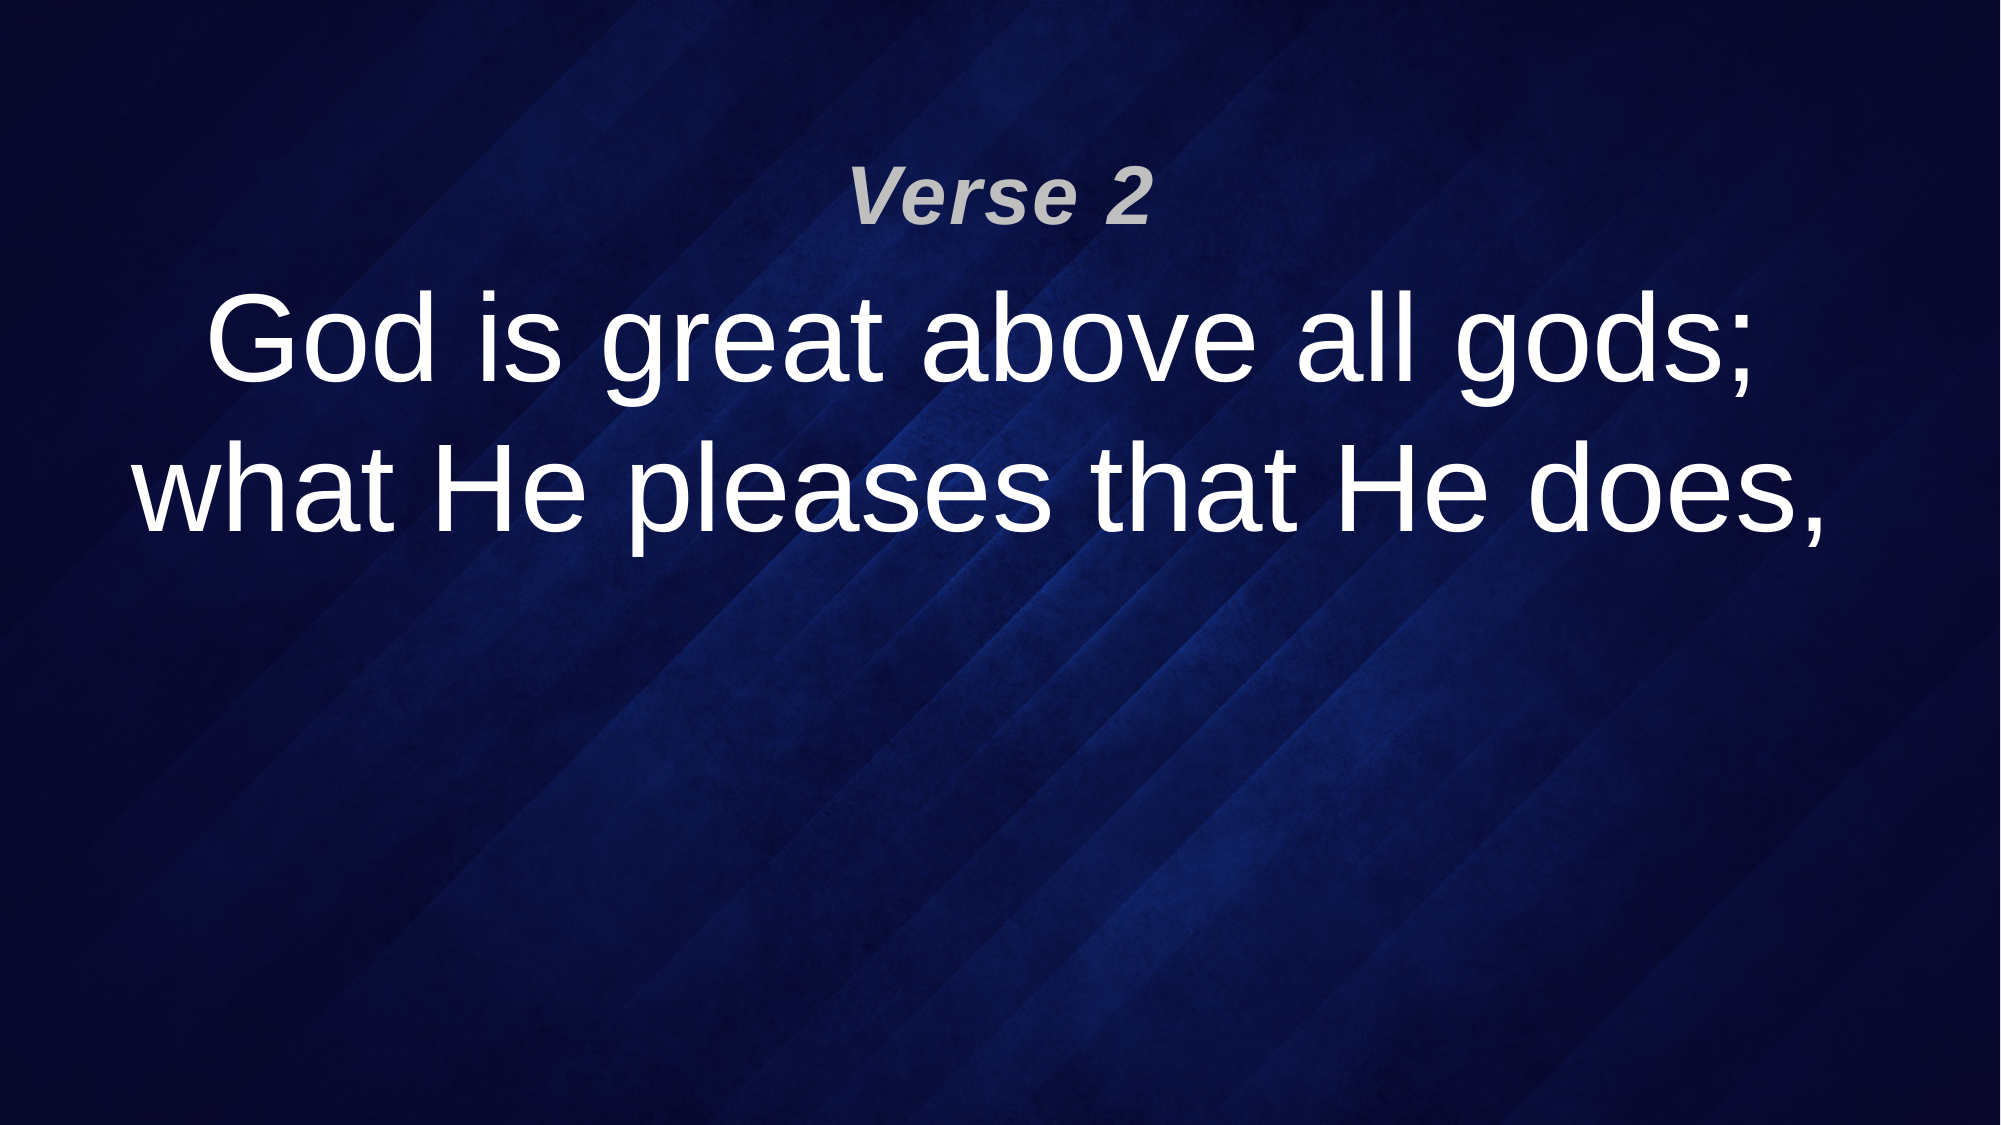

Verse 2
# God is great above all gods; what He pleases that He does,